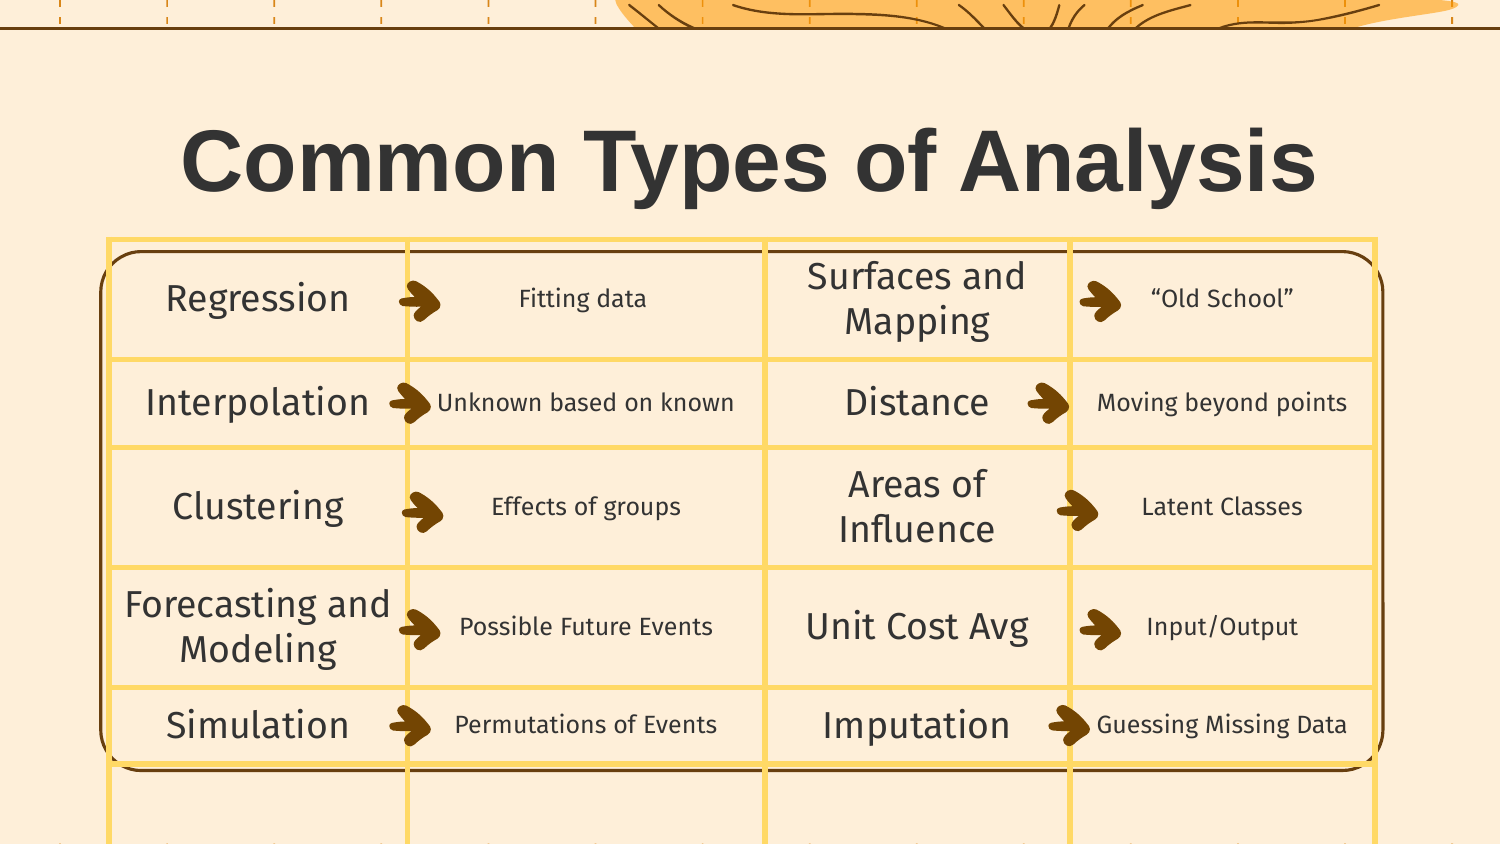

# Common Types of Analysis
| Regression | Fitting data | Surfaces and Mapping | “Old School” |
| --- | --- | --- | --- |
| Interpolation | Unknown based on known | Distance | Moving beyond points |
| Clustering | Effects of groups | Areas of Influence | Latent Classes |
| Forecasting and Modeling | Possible Future Events | Unit Cost Avg | Input/Output |
| Simulation | Permutations of Events | Imputation | Guessing Missing Data |
|  |  |  |  |